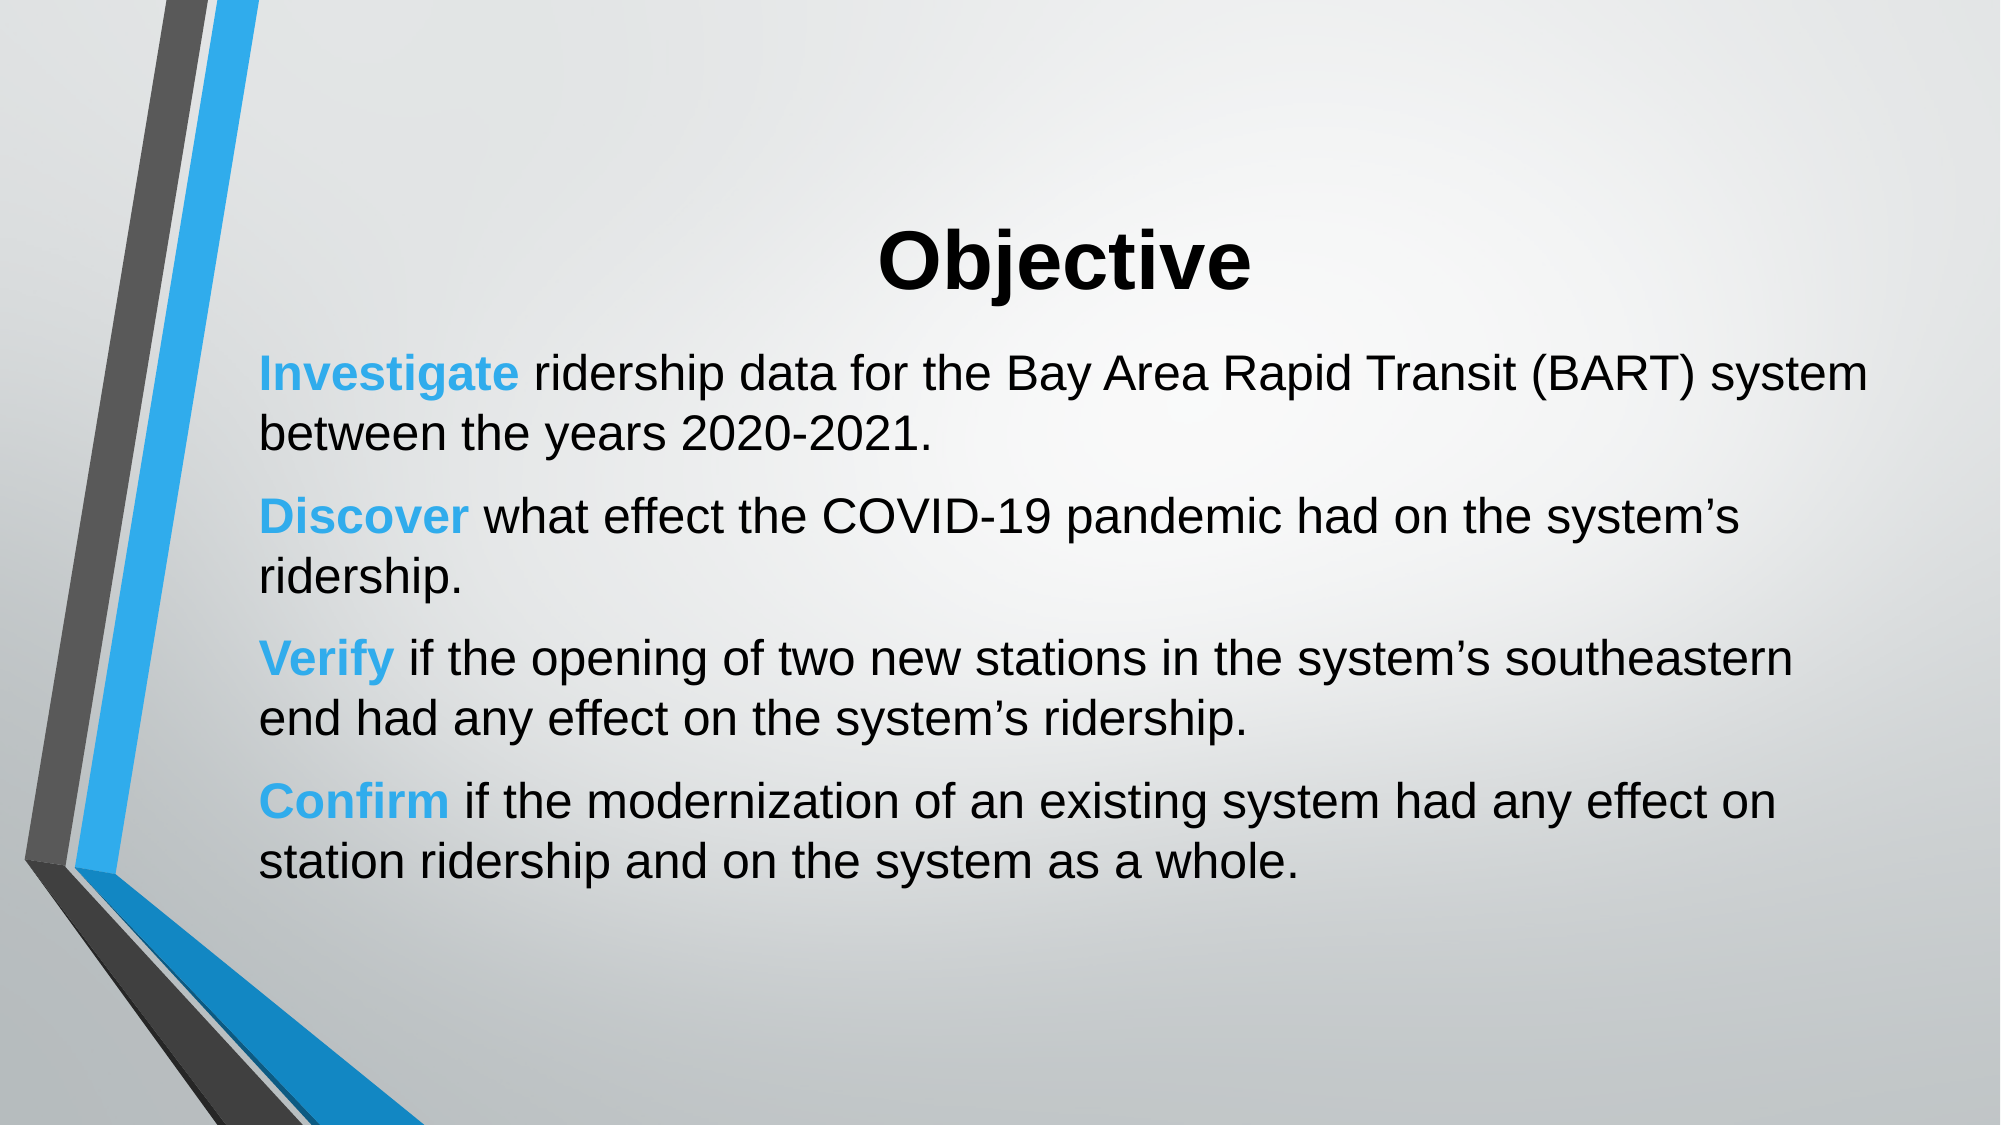

# Objective
Investigate ridership data for the Bay Area Rapid Transit (BART) system between the years 2020-2021.
Discover what effect the COVID-19 pandemic had on the system’s ridership.
Verify if the opening of two new stations in the system’s southeastern end had any effect on the system’s ridership.
Confirm if the modernization of an existing system had any effect on station ridership and on the system as a whole.